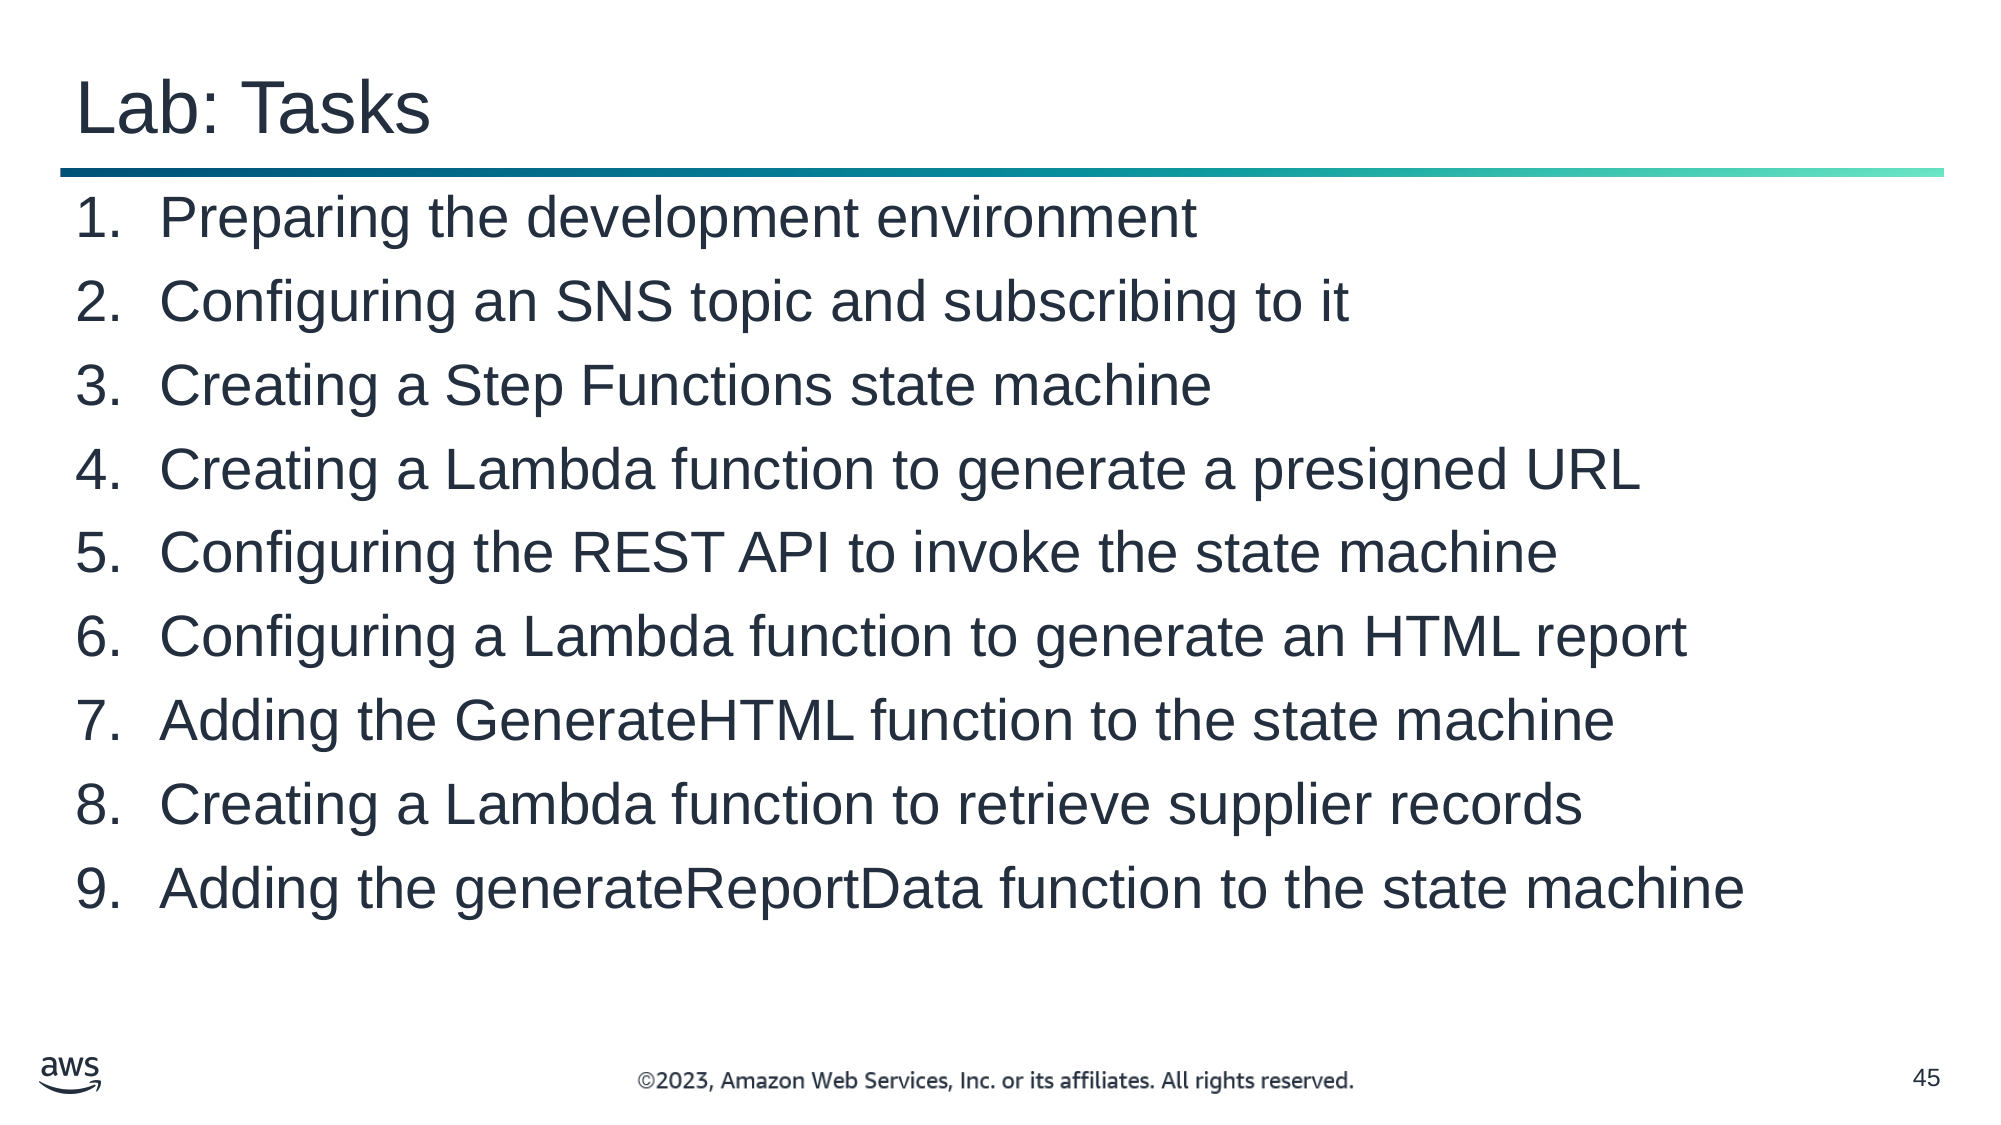

Lab: Tasks
Preparing the development environment
Configuring an SNS topic and subscribing to it
Creating a Step Functions state machine
Creating a Lambda function to generate a presigned URL
Configuring the REST API to invoke the state machine
Configuring a Lambda function to generate an HTML report
Adding the GenerateHTML function to the state machine
Creating a Lambda function to retrieve supplier records
Adding the generateReportData function to the state machine
45